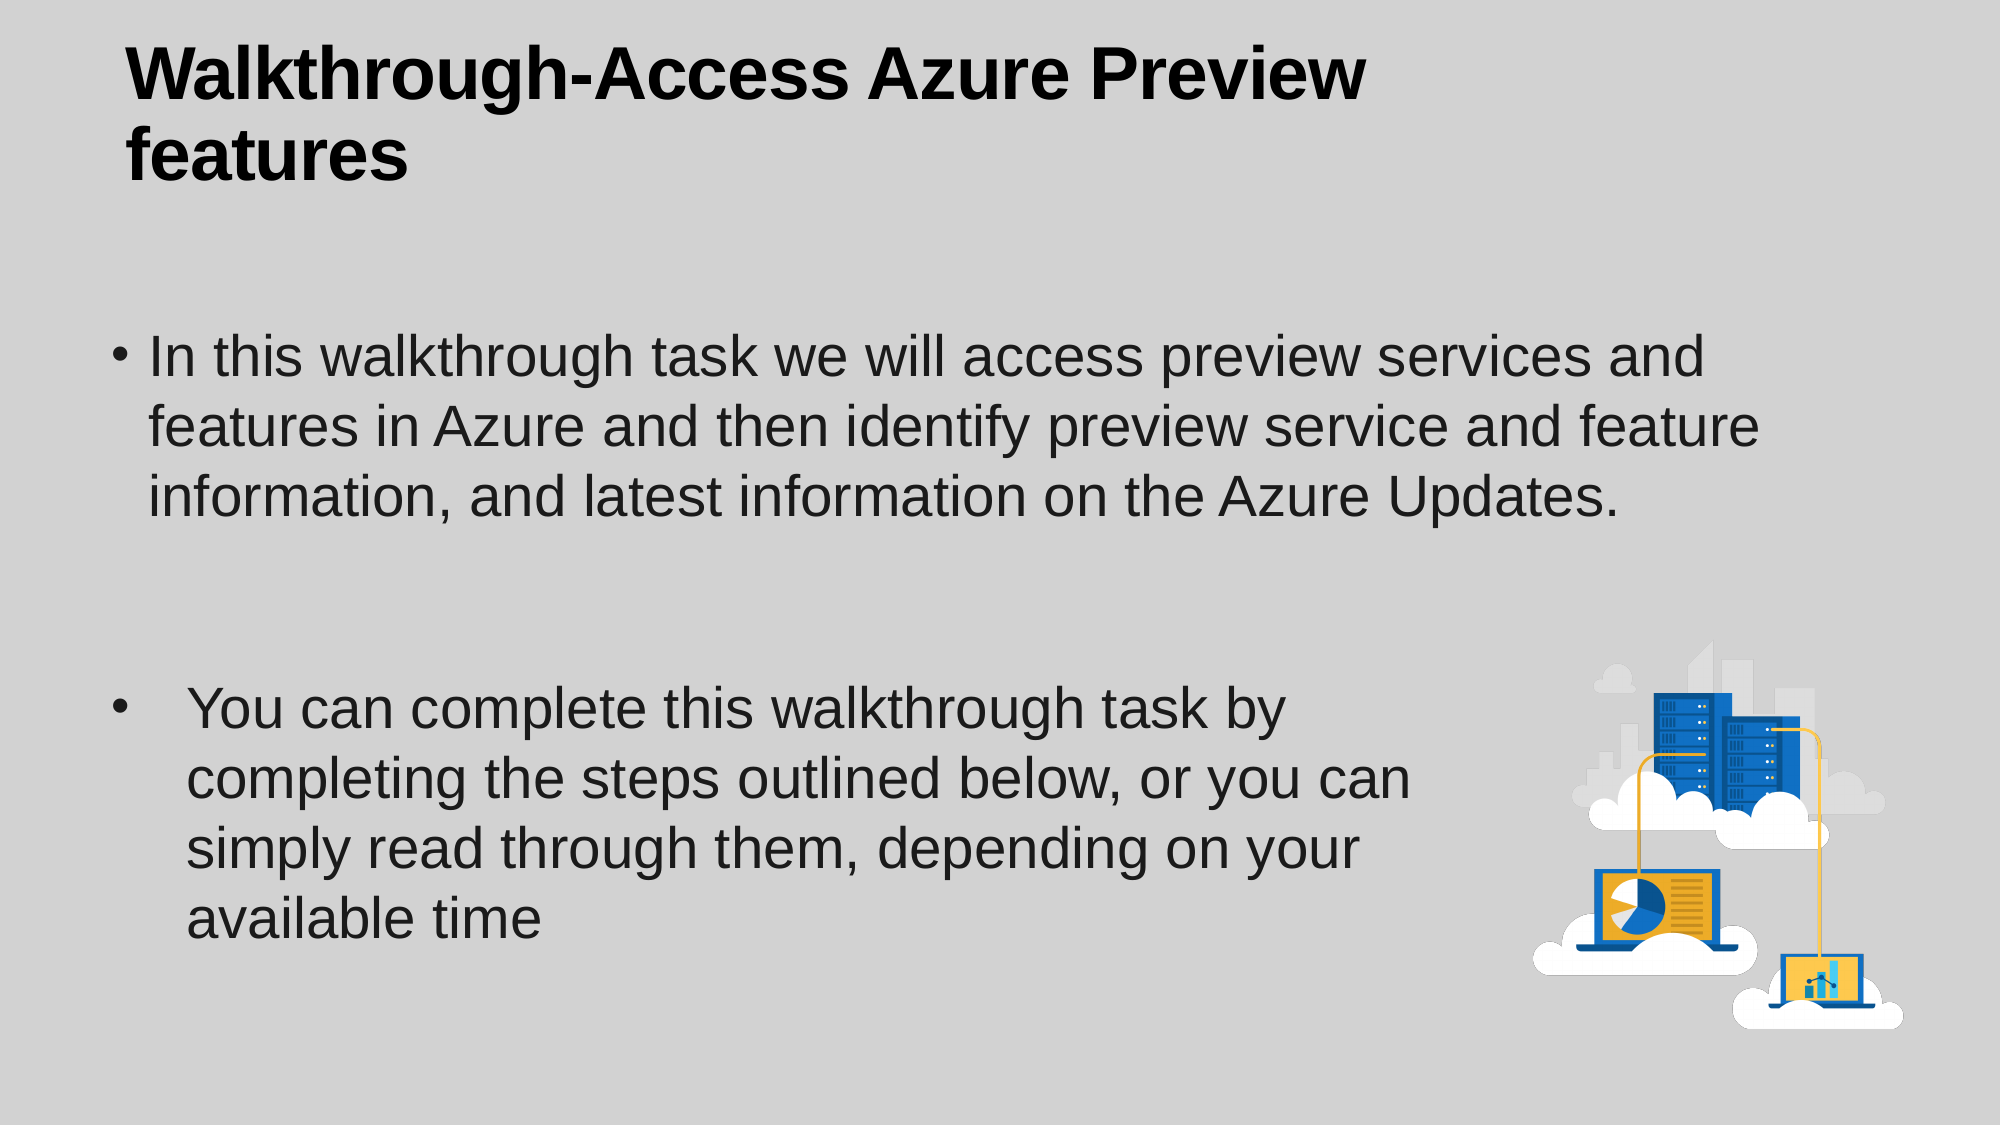

# Walkthrough-Access Azure Preview features
In this walkthrough task we will access preview services and features in Azure and then identify preview service and feature information, and latest information on the Azure Updates.

You can complete this walkthrough task by completing the steps outlined below, or you can simply read through them, depending on your available time